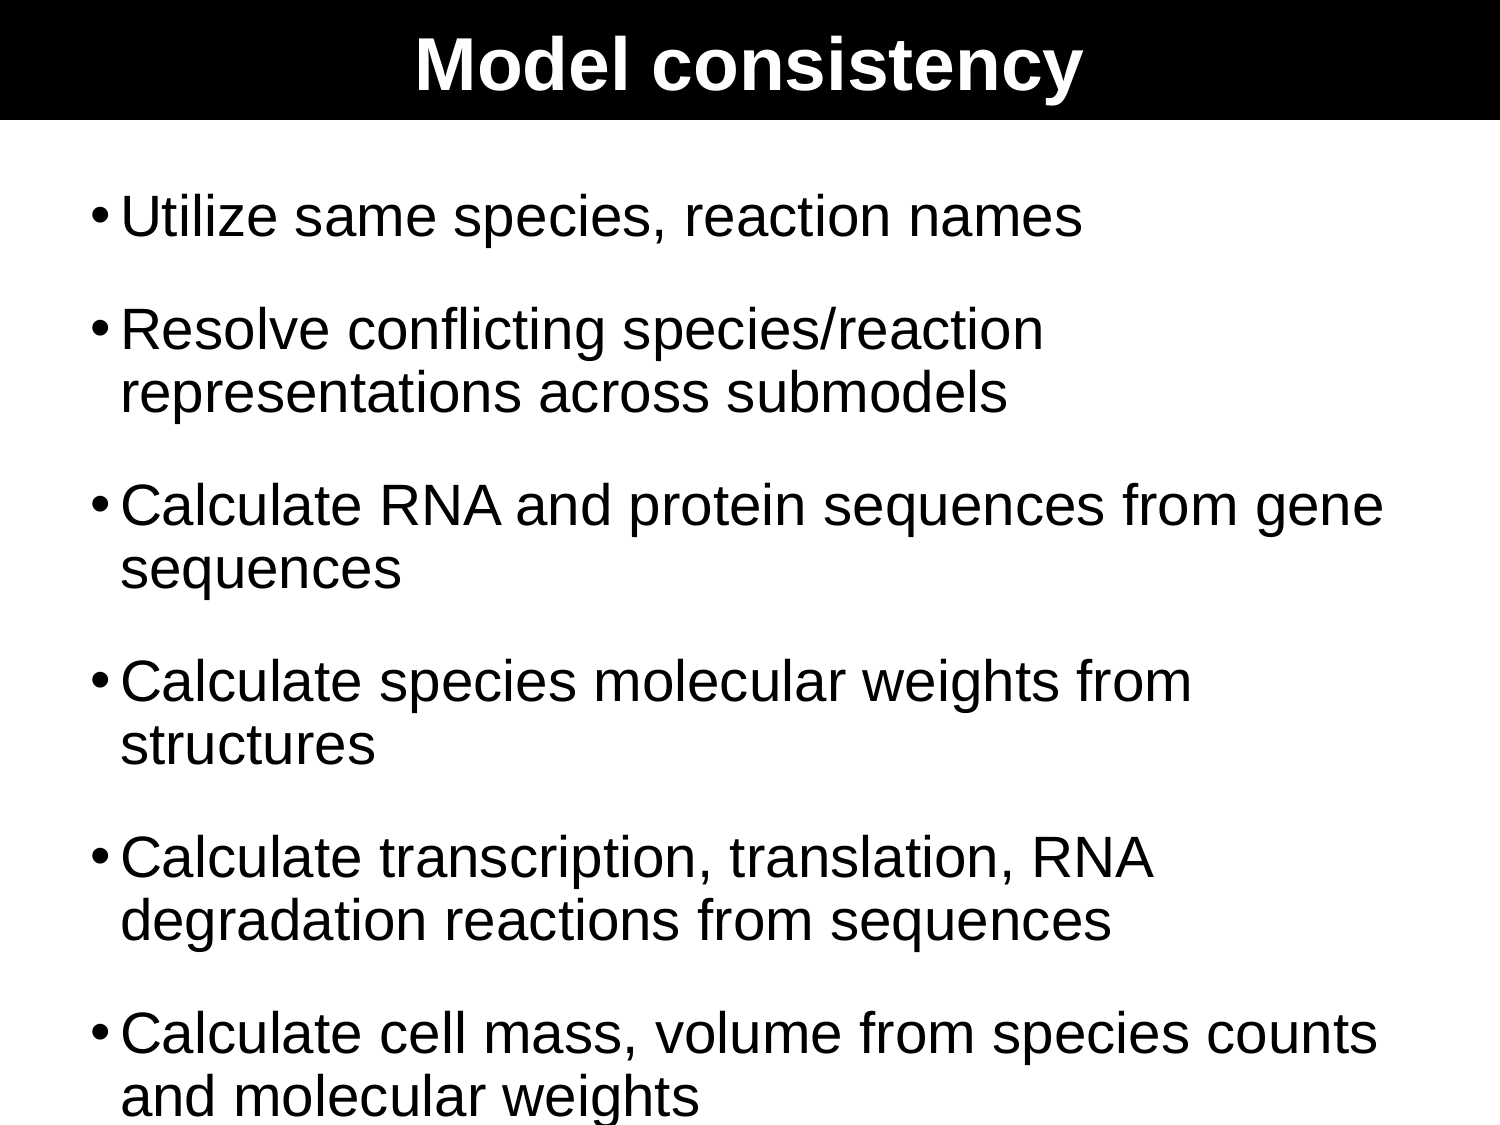

# Model consistency
Utilize same species, reaction names
Resolve conflicting species/reaction representations across submodels
Calculate RNA and protein sequences from gene sequences
Calculate species molecular weights from structures
Calculate transcription, translation, RNA degradation reactions from sequences
Calculate cell mass, volume from species counts and molecular weights